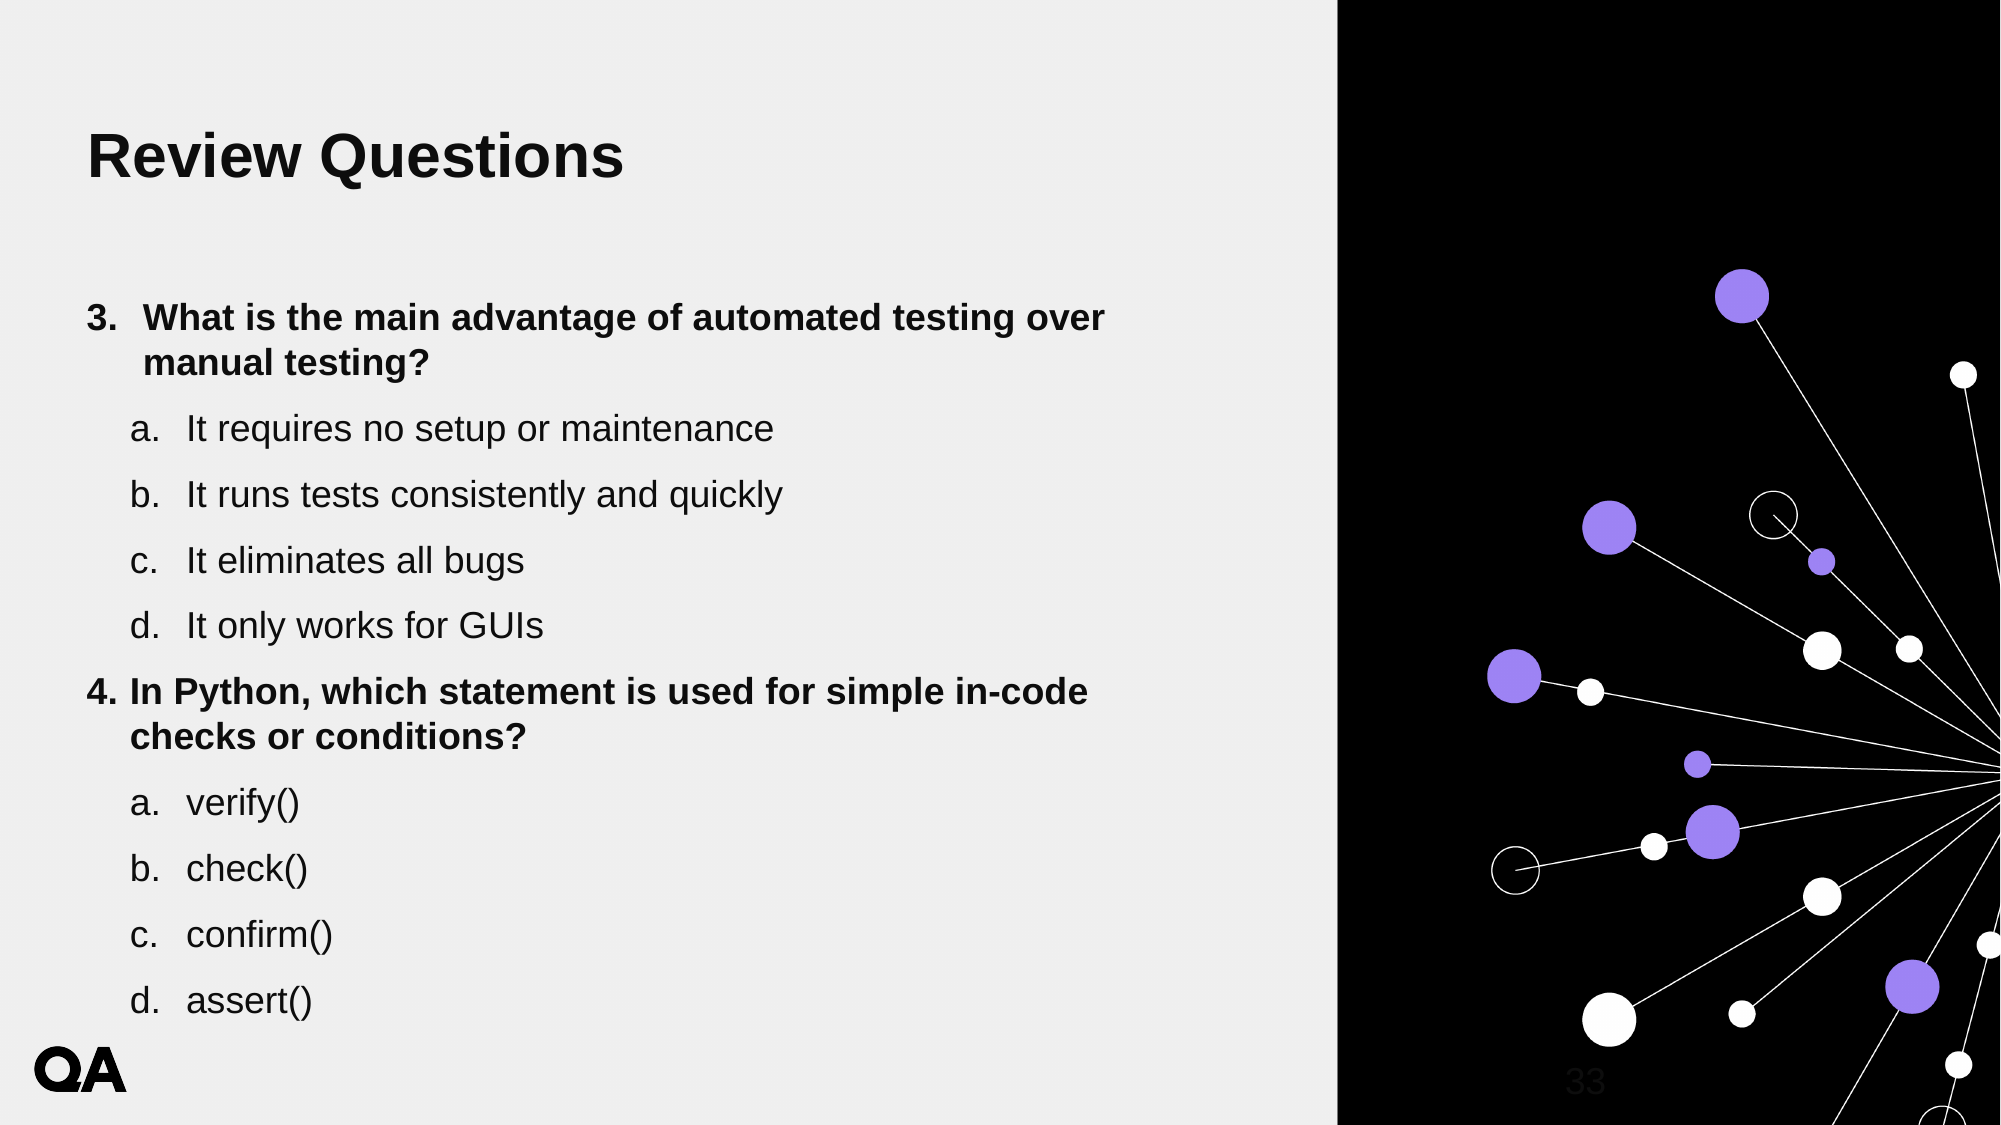

# Review Questions
What is the main advantage of automated testing over manual testing?
It requires no setup or maintenance
It runs tests consistently and quickly
It eliminates all bugs
It only works for GUIs
In Python, which statement is used for simple in-code checks or conditions?
verify()
check()
confirm()
assert()
33